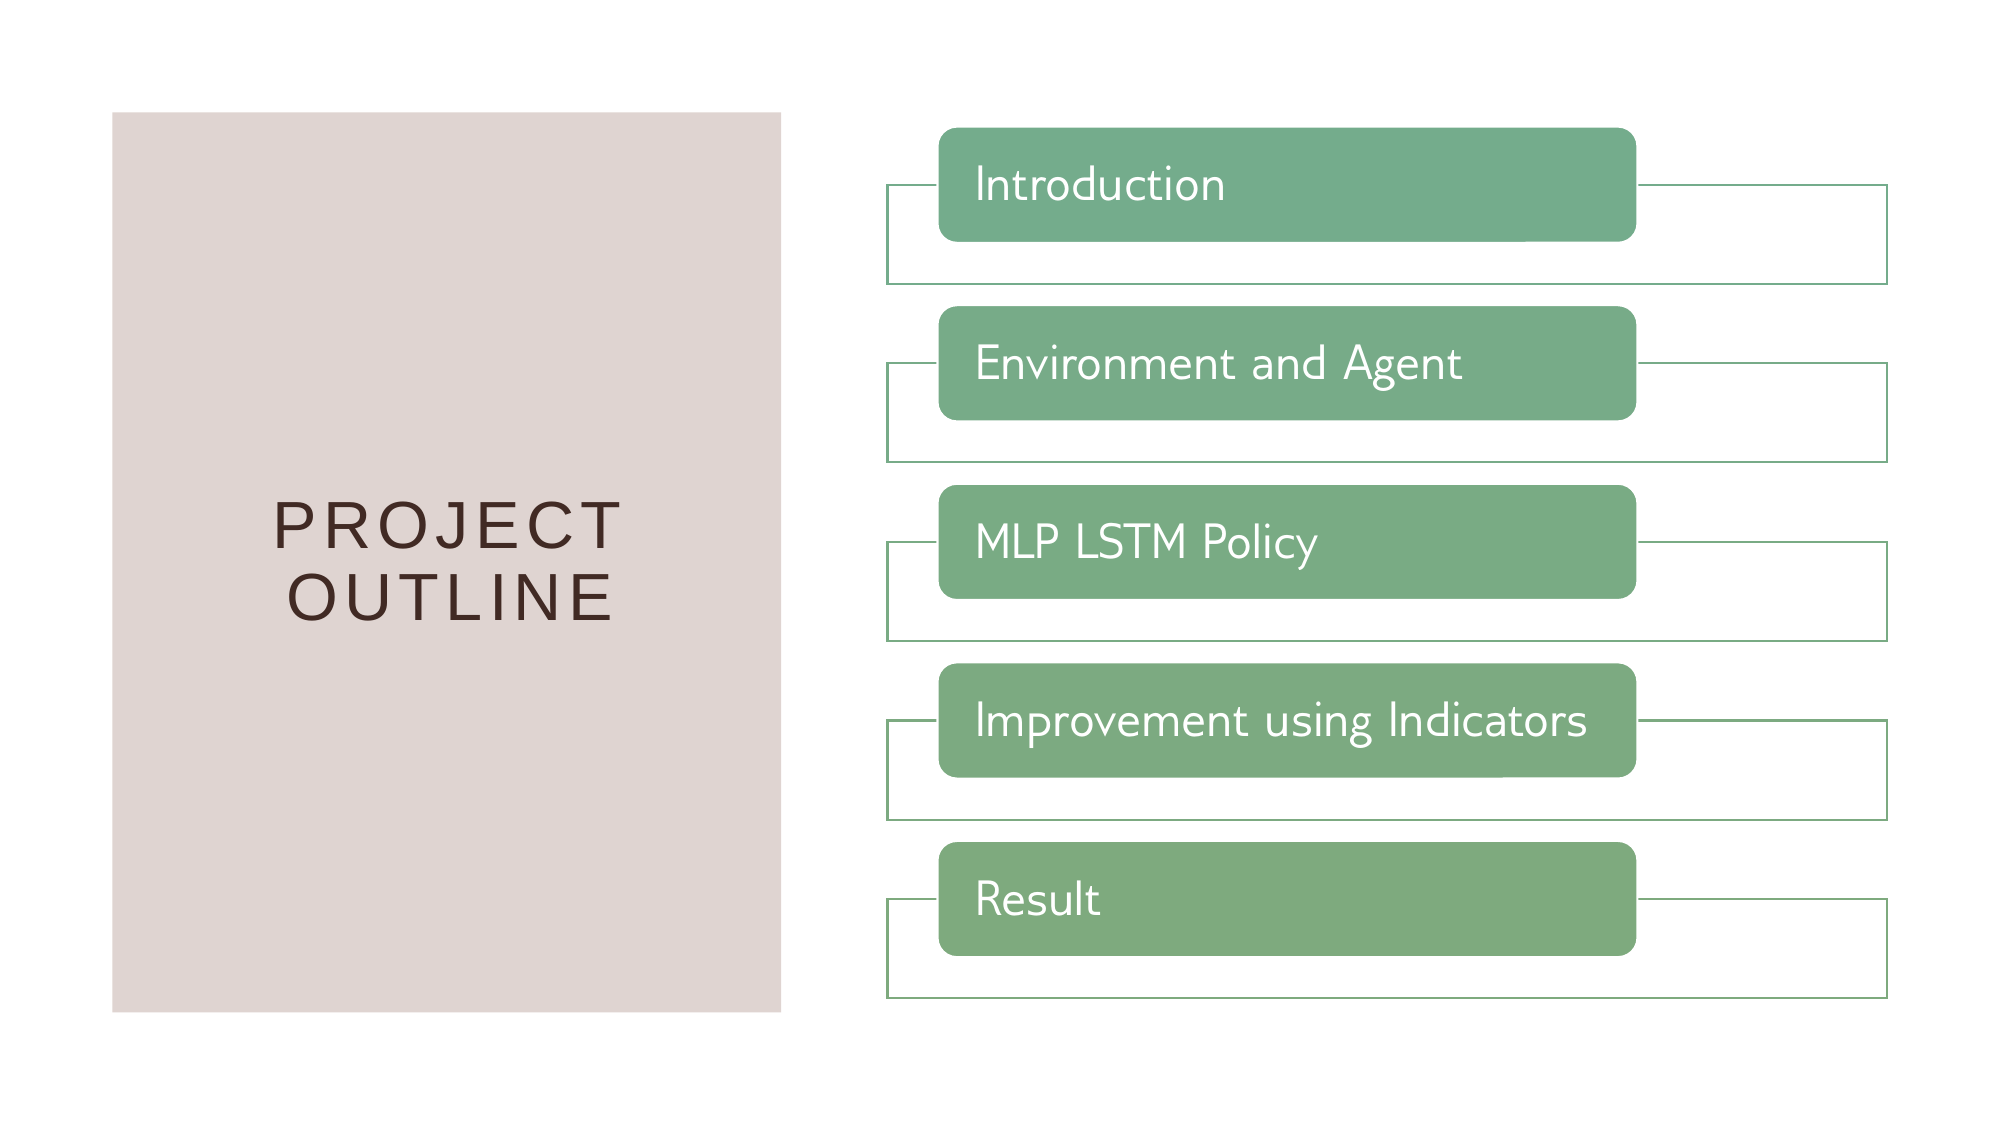

Introduction
Environment and Agent
MLP LSTM Policy
Improvement using Indicators
Result
# Project Outline